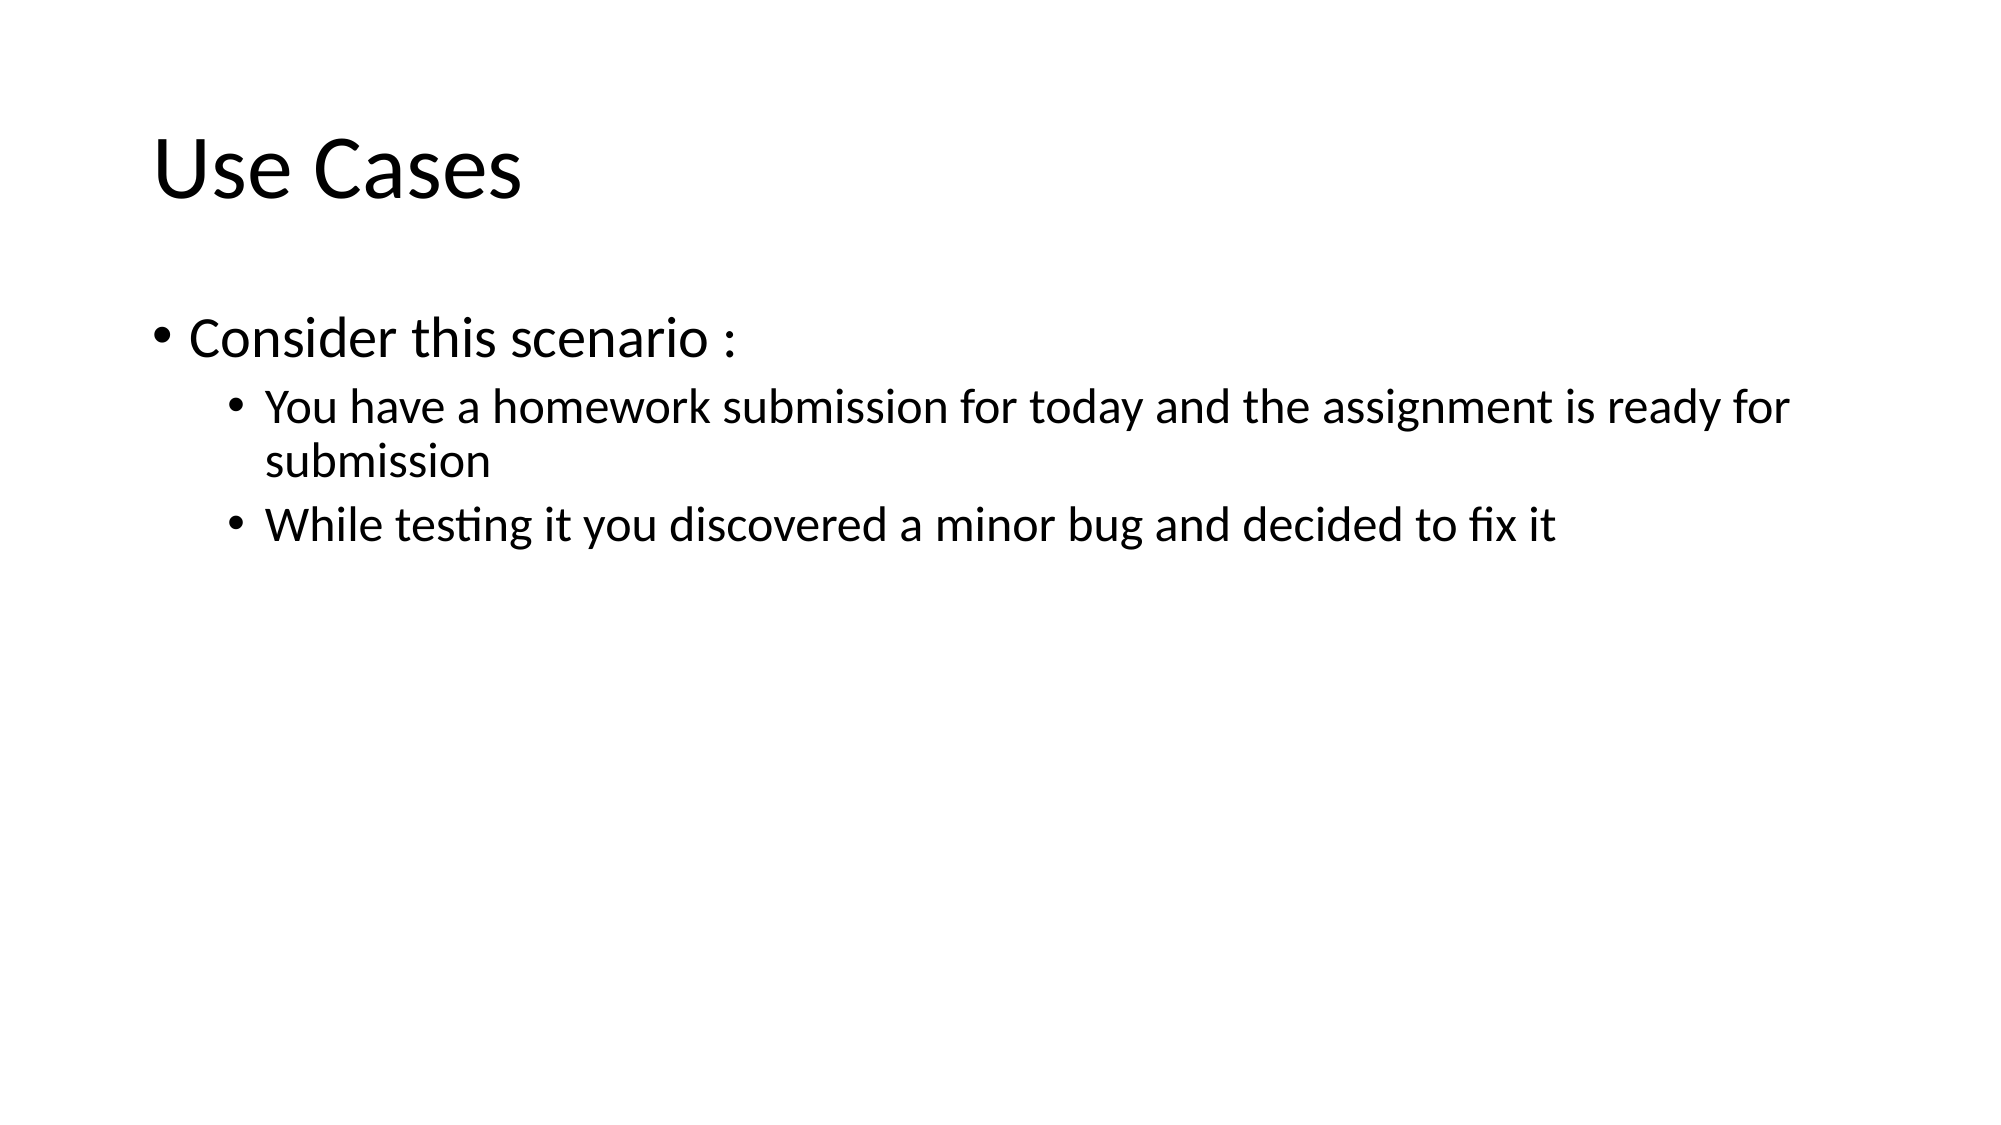

# Use Cases
Consider this scenario :
You have a homework submission for today and the assignment is ready for submission
While testing it you discovered a minor bug and decided to fix it